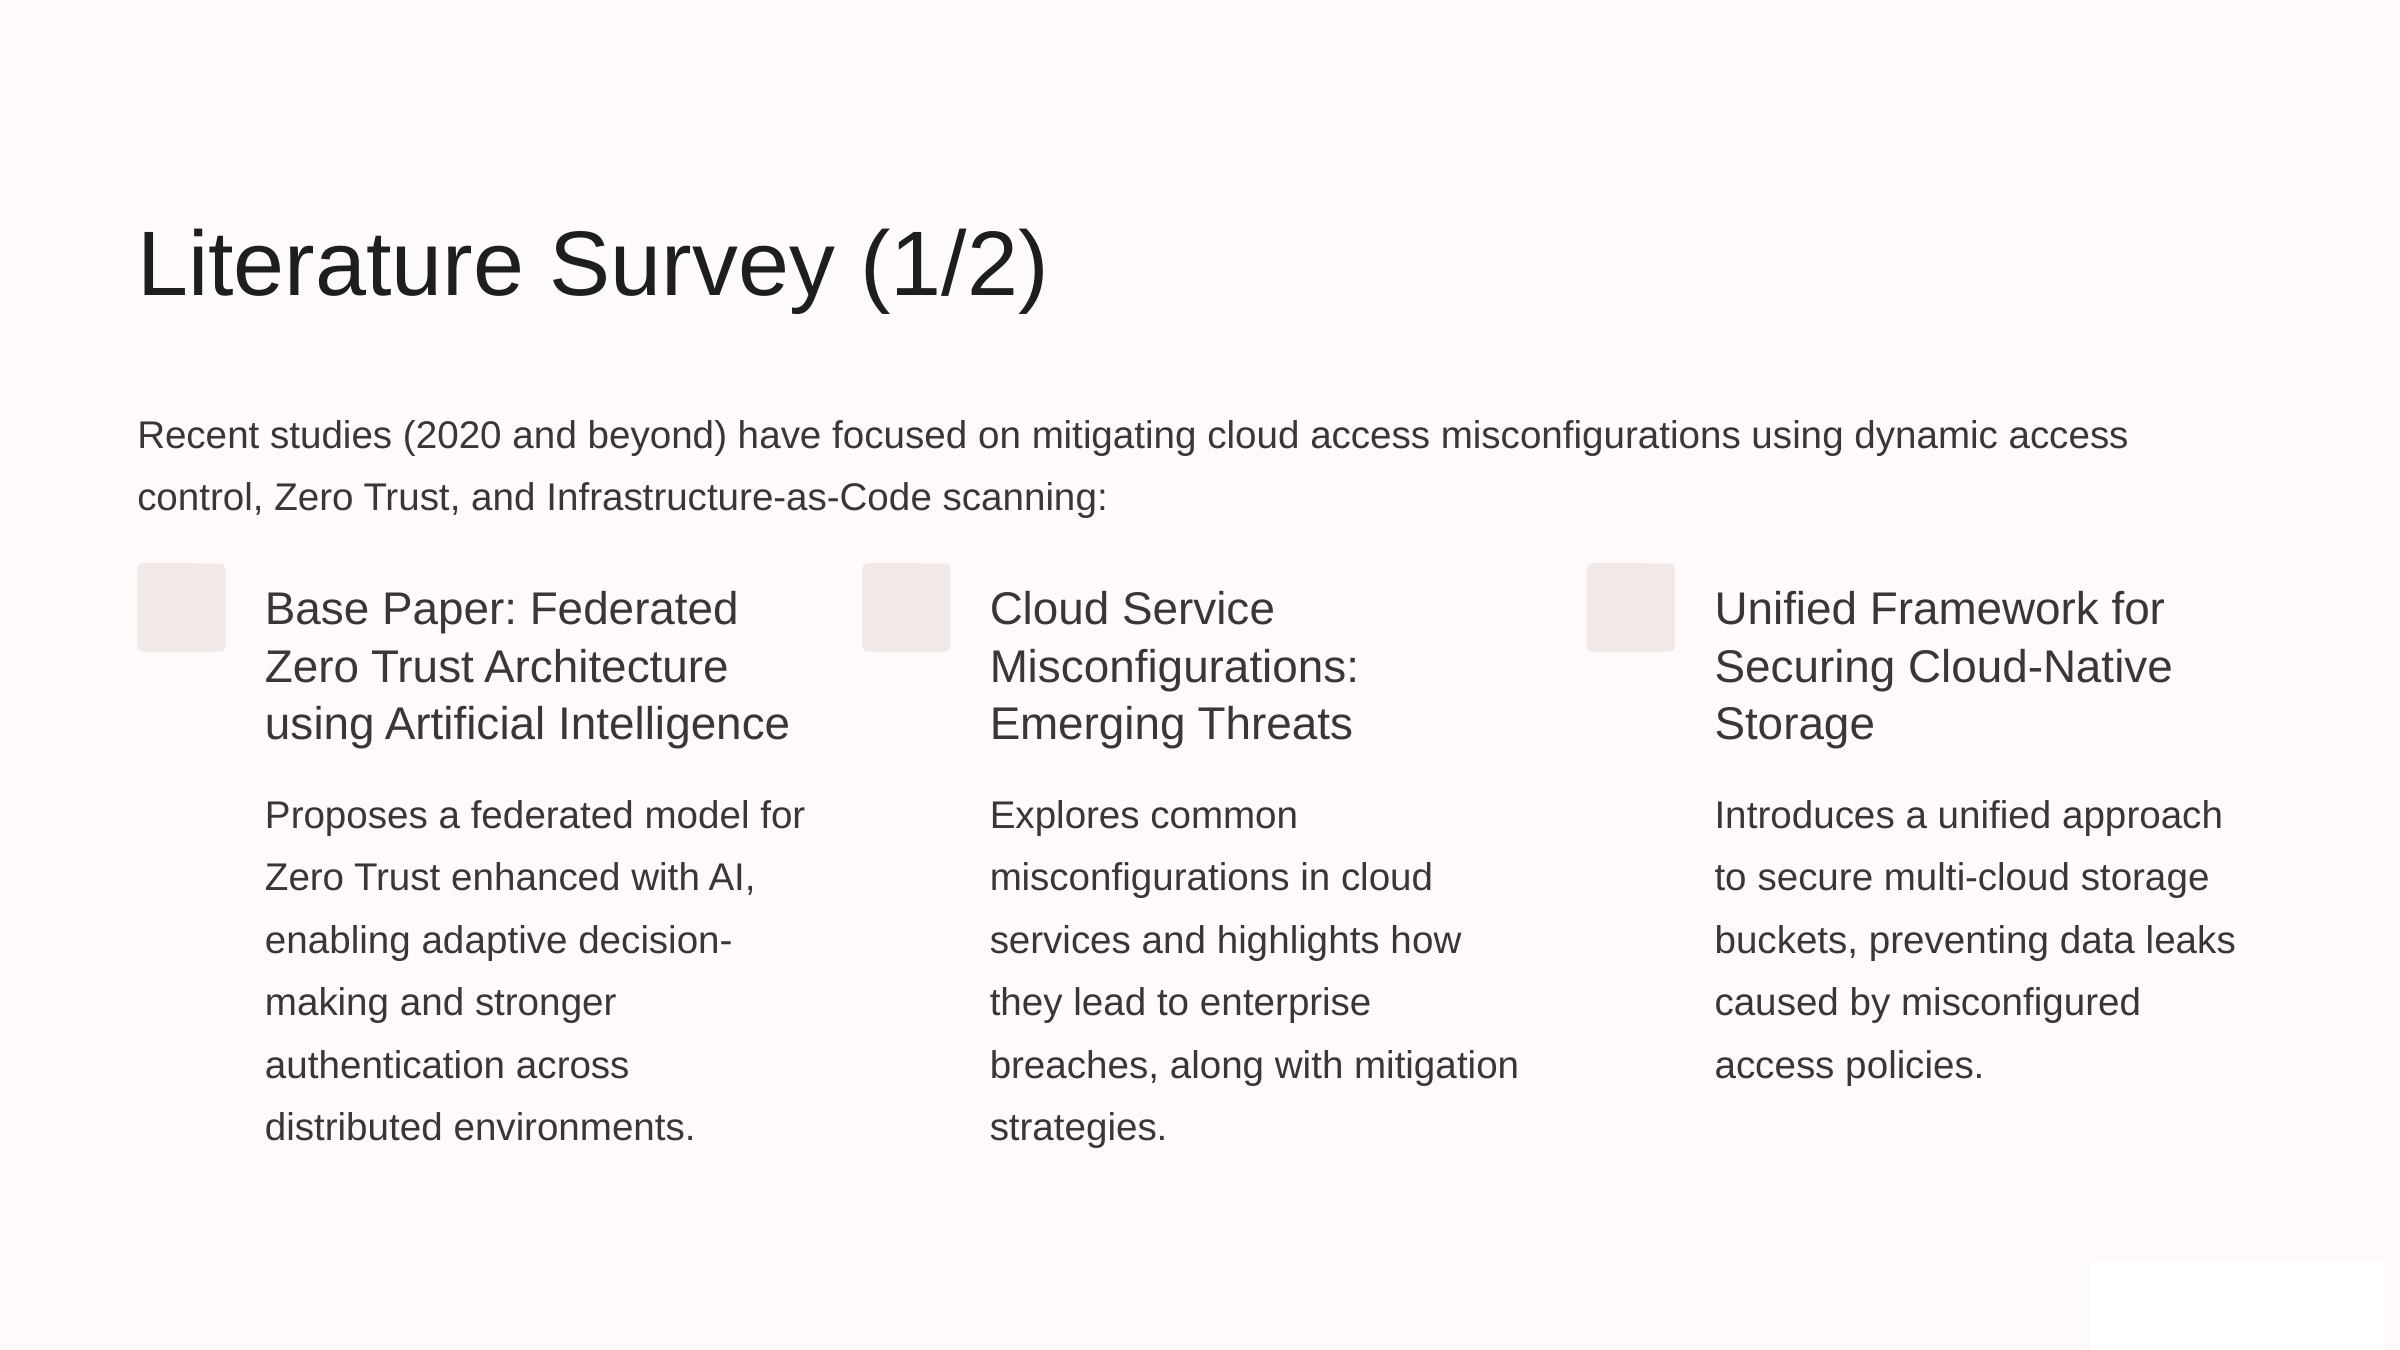

Literature Survey (1/2)
Recent studies (2020 and beyond) have focused on mitigating cloud access misconfigurations using dynamic access control, Zero Trust, and Infrastructure-as-Code scanning:

Base Paper: Federated Zero Trust Architecture using Artificial Intelligence
Cloud Service Misconfigurations: Emerging Threats
Unified Framework for Securing Cloud-Native Storage
Proposes a federated model for Zero Trust enhanced with AI, enabling adaptive decision-making and stronger authentication across distributed environments.
Explores common misconfigurations in cloud services and highlights how they lead to enterprise breaches, along with mitigation strategies.
Introduces a unified approach to secure multi-cloud storage buckets, preventing data leaks caused by misconfigured access policies.